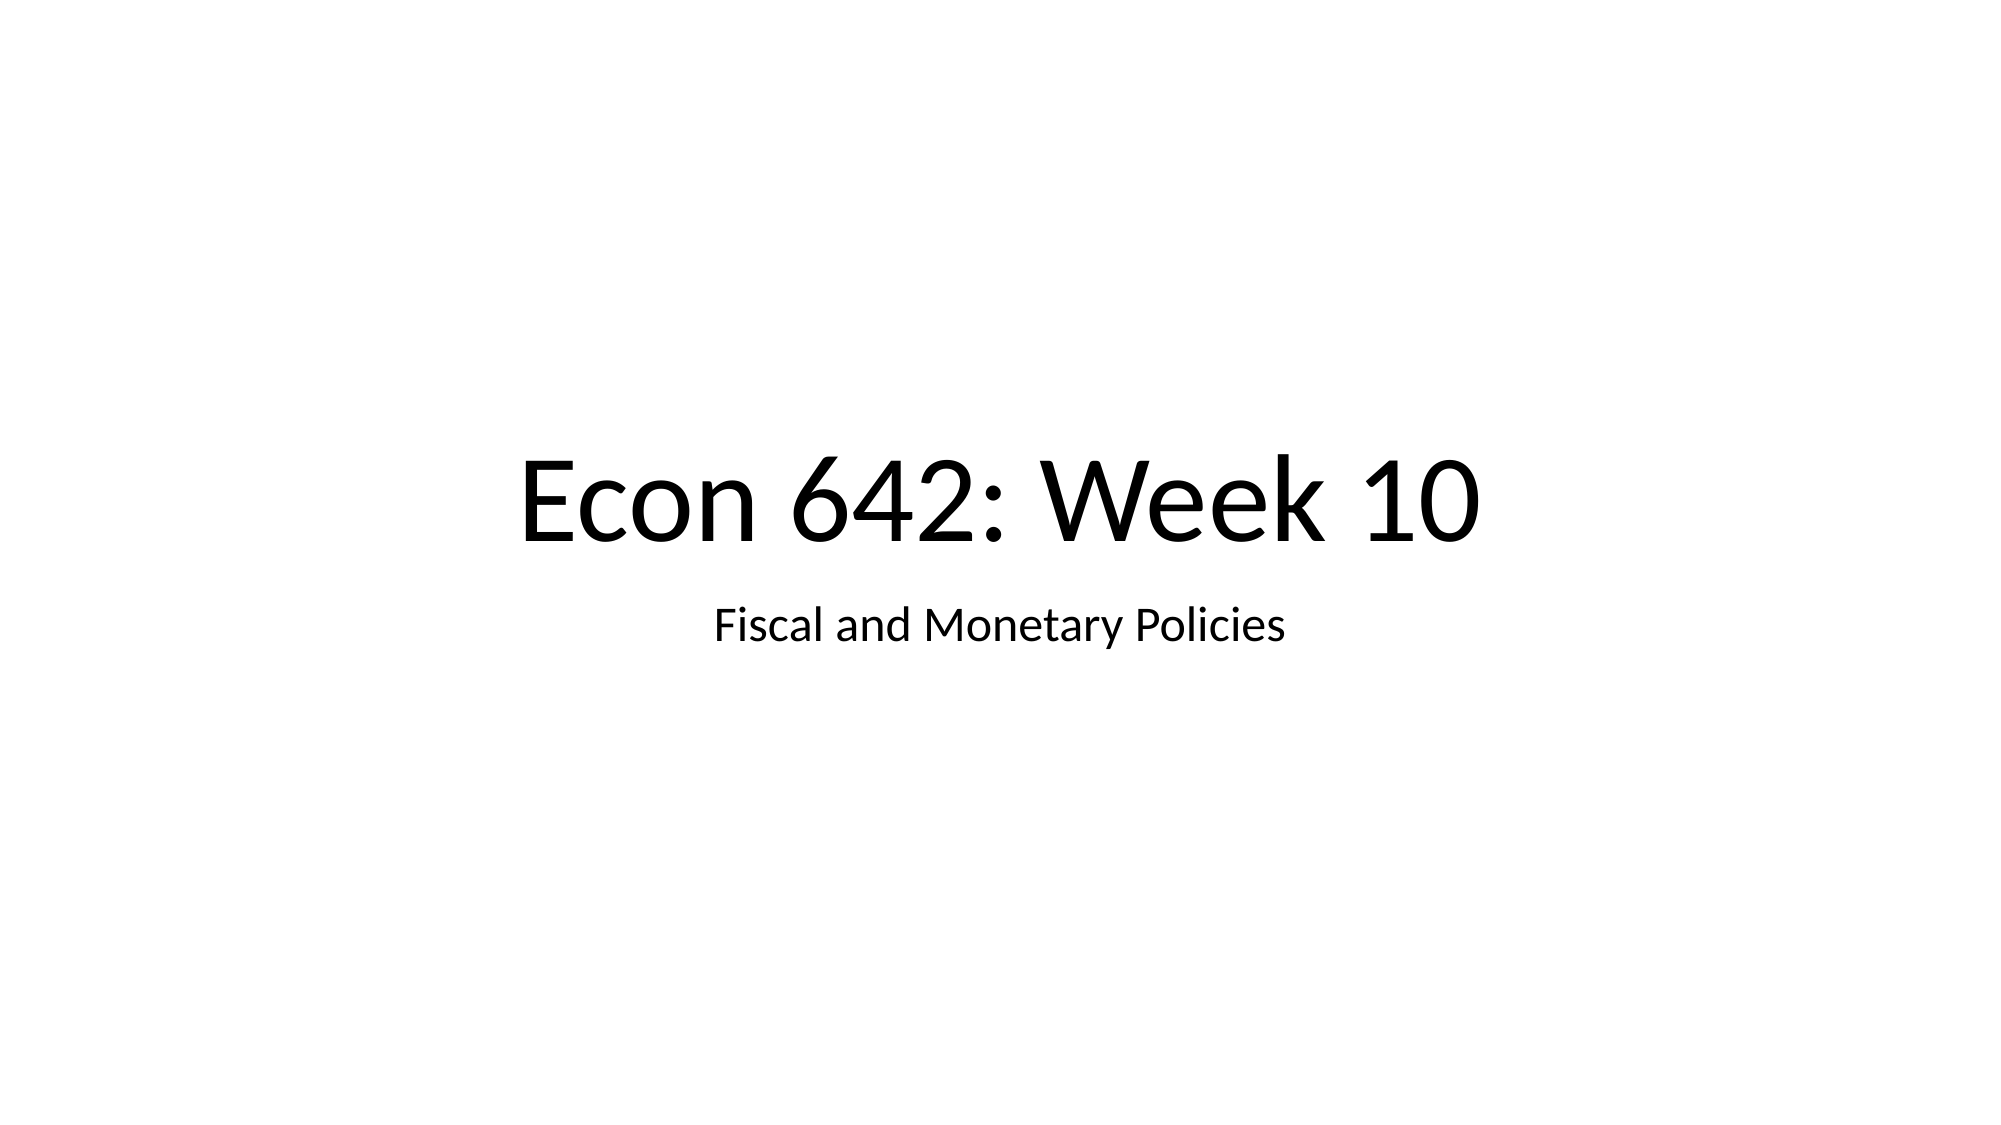

# Econ 642: Week 10
Fiscal and Monetary Policies